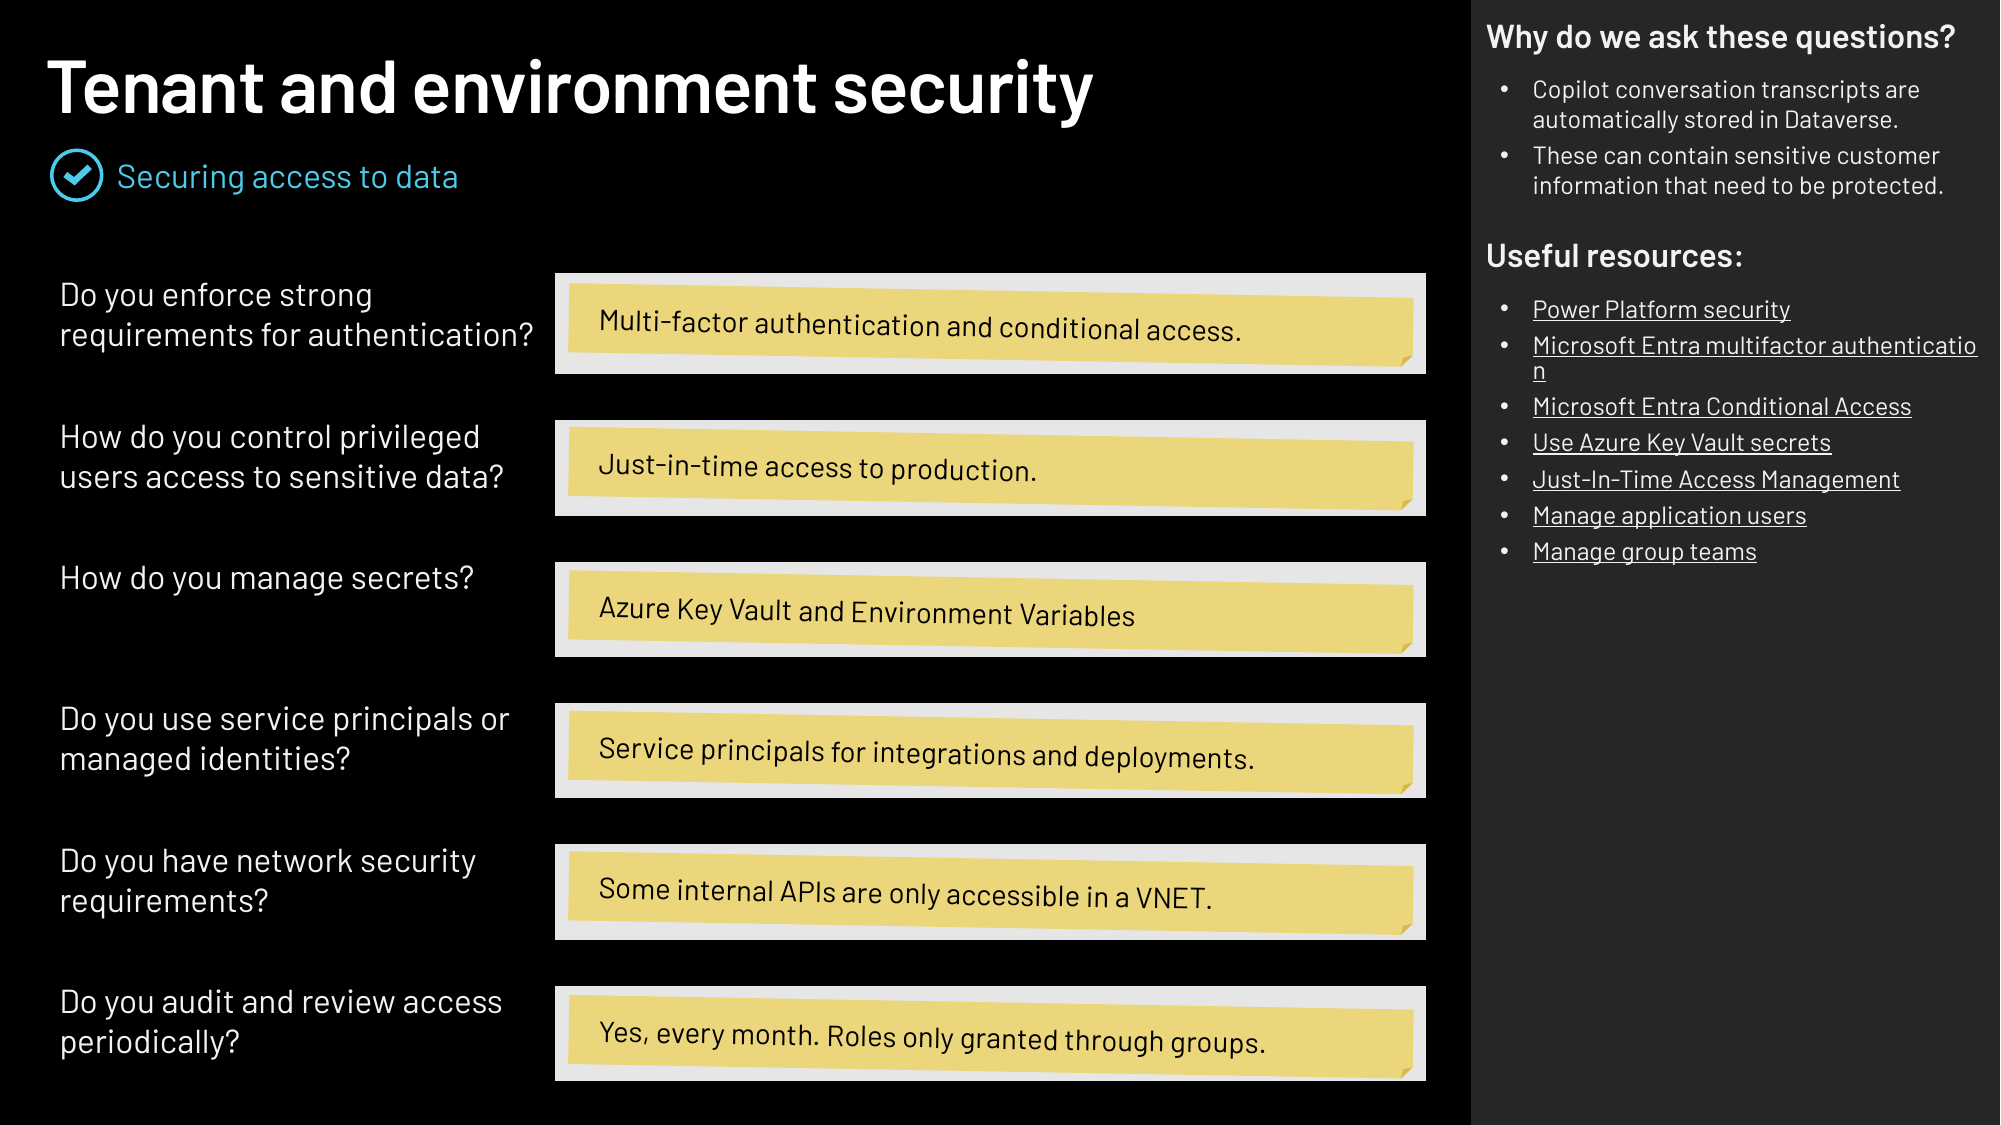

Why do we ask these questions?
Copilot conversation transcripts are automatically stored in Dataverse.
These can contain sensitive customer information that need to be protected.

Useful resources:
Power Platform security
Microsoft Entra multifactor authentication
Microsoft Entra Conditional Access
Use Azure Key Vault secrets
Just-In-Time Access Management
Manage application users
Manage group teams
Tenant and environment security
Securing access to data
| Do you enforce strong requirements for authentication? |  |
| --- | --- |
|  |  |
| How do you control privileged users access to sensitive data? |  |
|  |  |
| How do you manage secrets? |  |
|  |  |
| Do you use service principals or managed identities? |  |
|  |  |
| Do you have network security requirements? |  |
|  |  |
| Do you audit and review access periodically? |  |
Multi-factor authentication and conditional access.
Just-in-time access to production.
Azure Key Vault and Environment Variables
Service principals for integrations and deployments.
Some internal APIs are only accessible in a VNET.
Yes, every month. Roles only granted through groups.